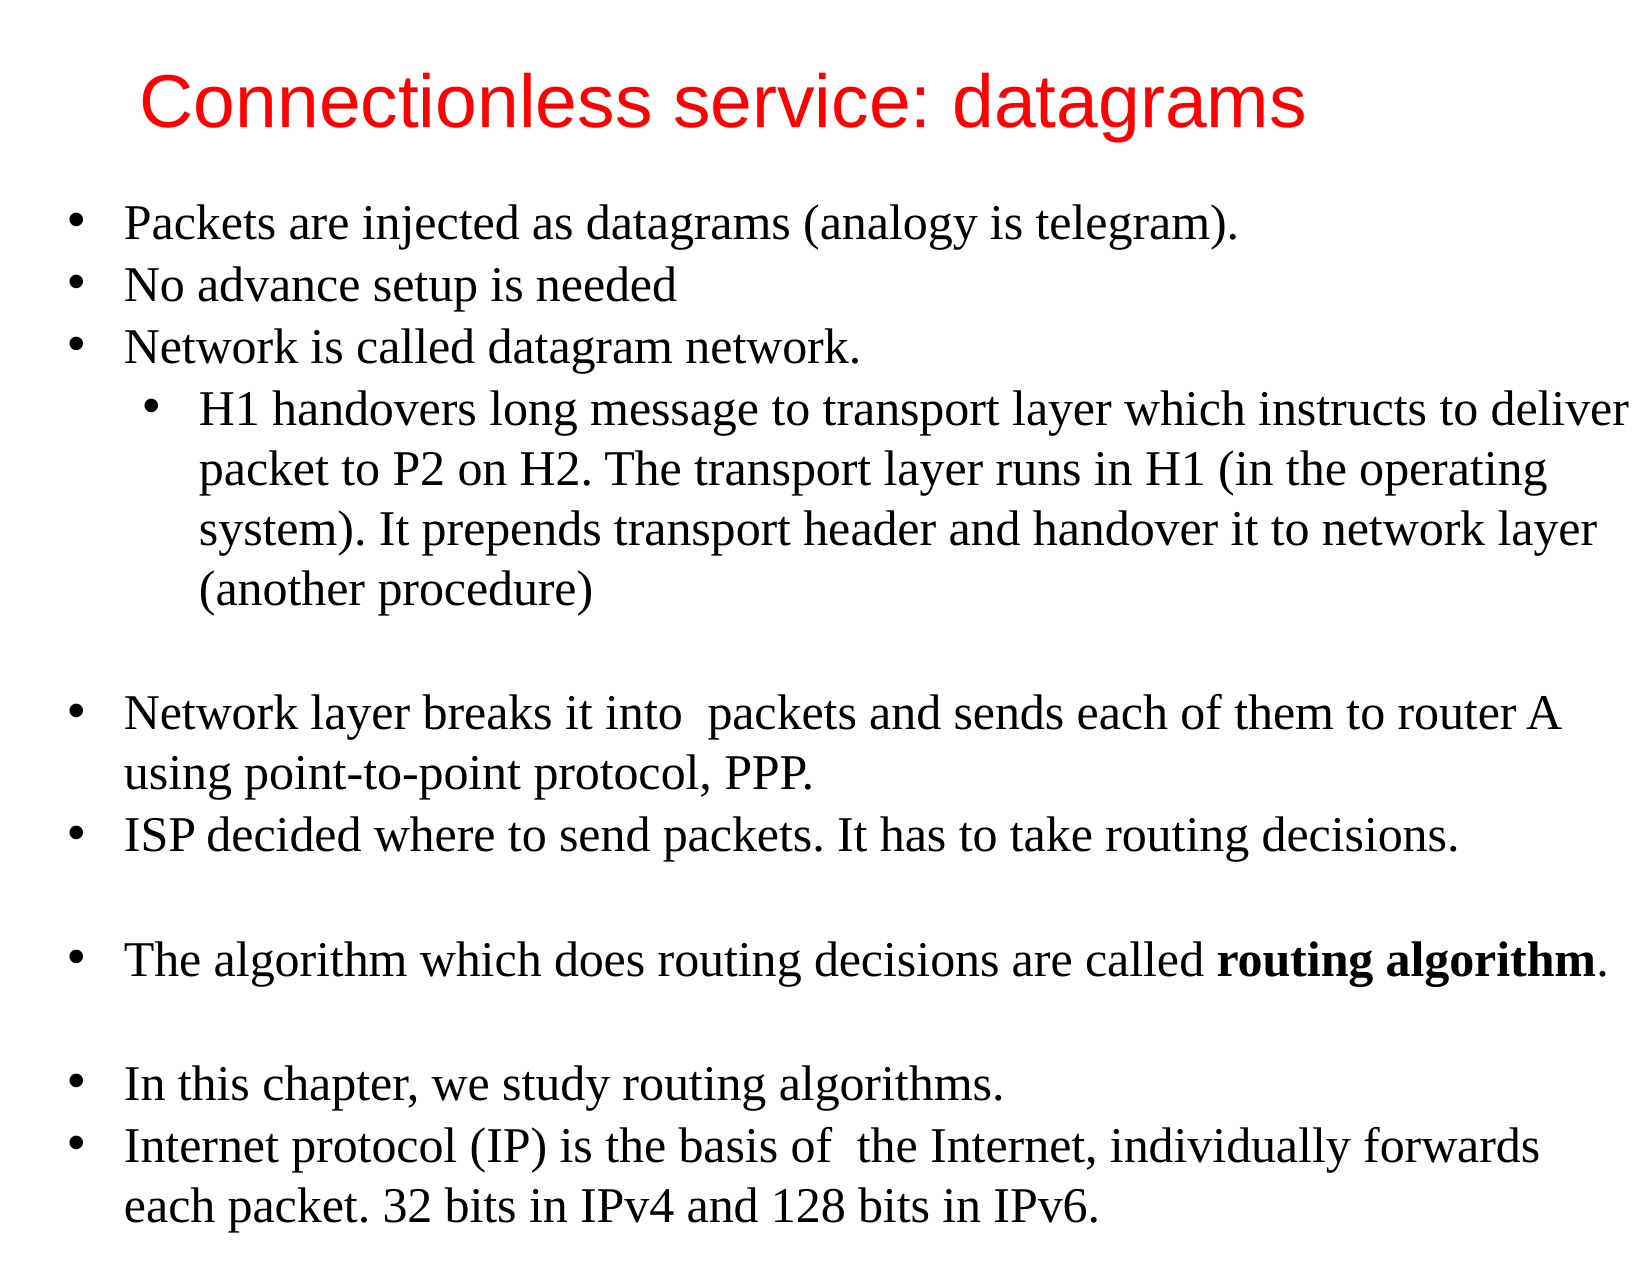

# Connectionless service: datagrams
Packets are injected as datagrams (analogy is telegram).
No advance setup is needed
Network is called datagram network.
H1 handovers long message to transport layer which instructs to deliver packet to P2 on H2. The transport layer runs in H1 (in the operating system). It prepends transport header and handover it to network layer (another procedure)

Network layer breaks it into  packets and sends each of them to router A using point-to-point protocol, PPP.
ISP decided where to send packets. It has to take routing decisions.

The algorithm which does routing decisions are called routing algorithm.

In this chapter, we study routing algorithms.
Internet protocol (IP) is the basis of  the Internet, individually forwards each packet. 32 bits in IPv4 and 128 bits in IPv6.